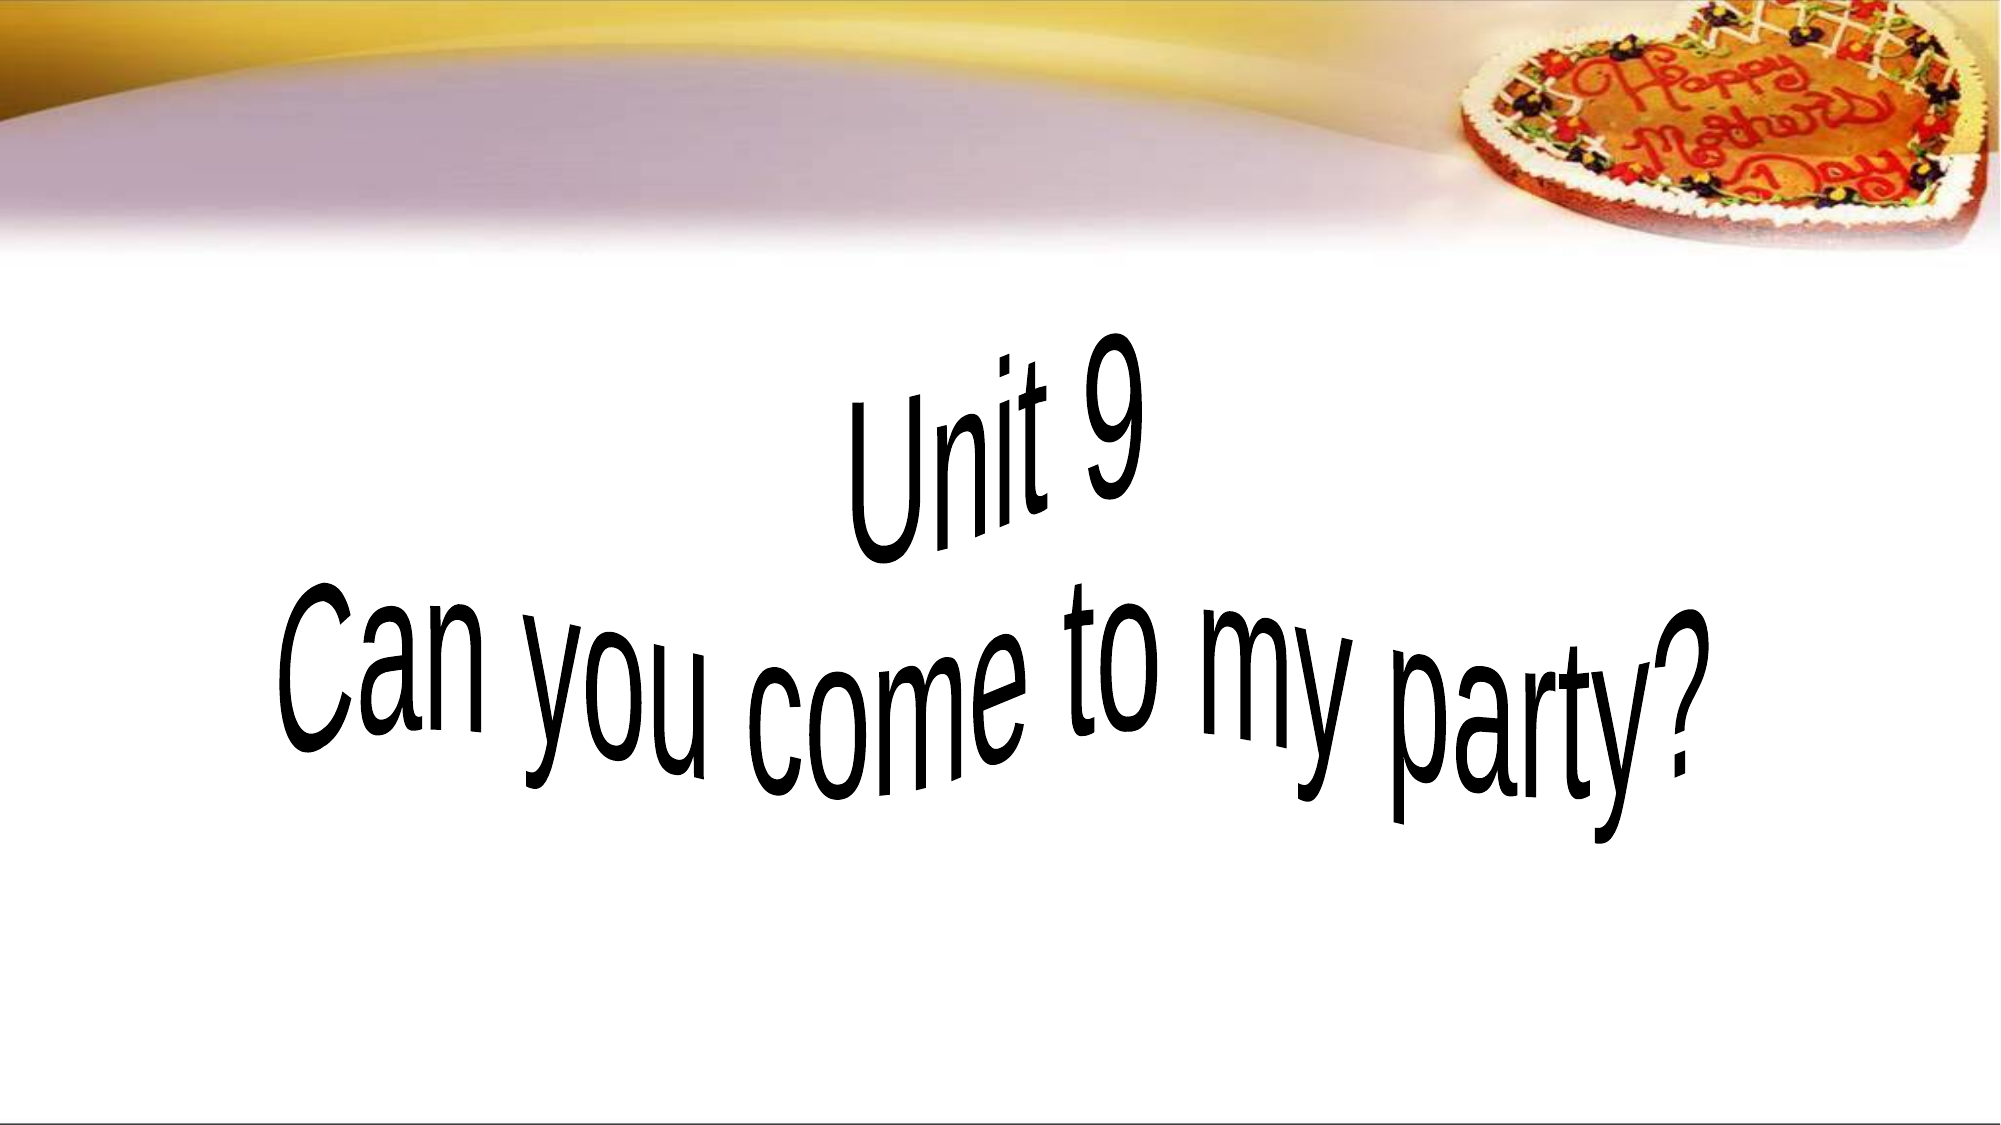

Unit 9
Can you come to my party?